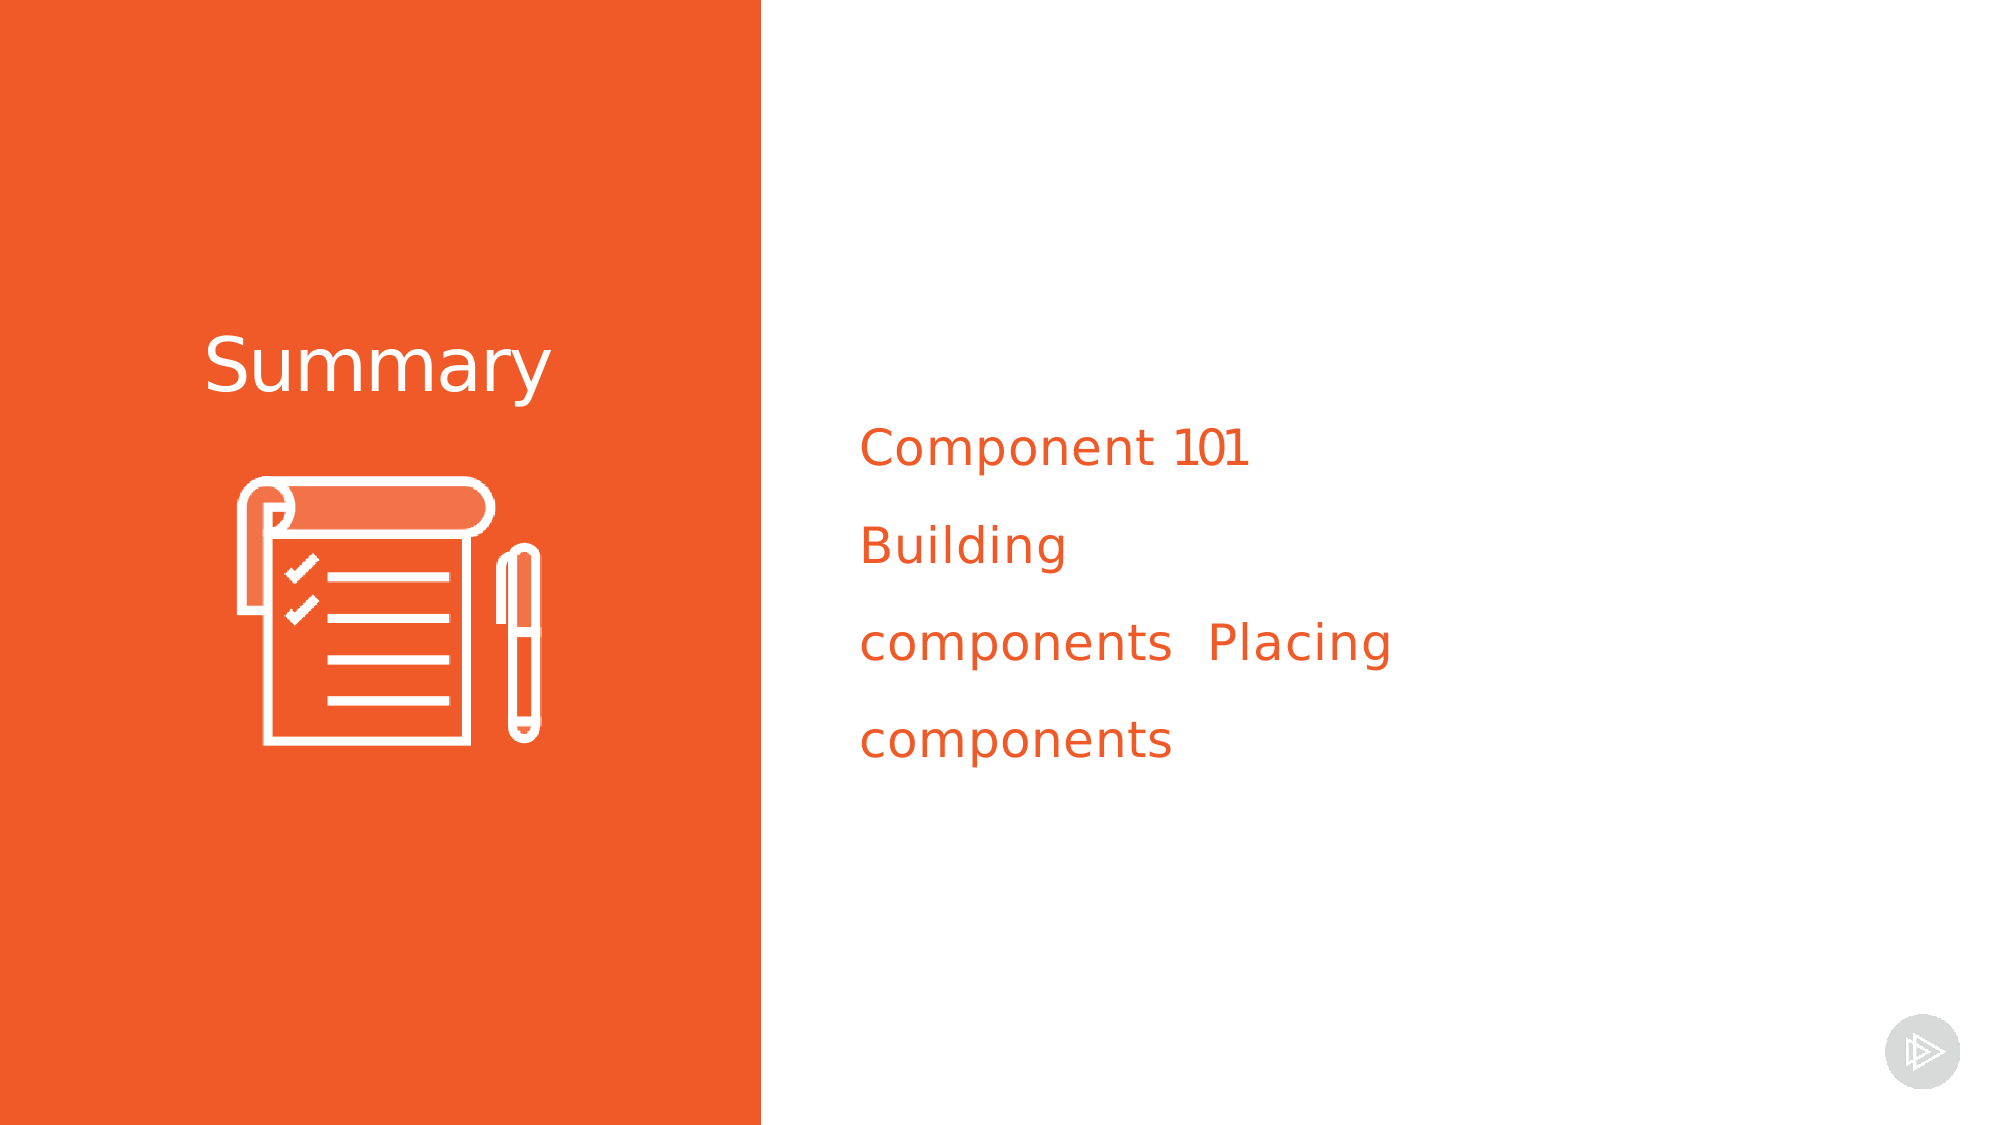

# Summary
Component 101
Building components  Placing components
26